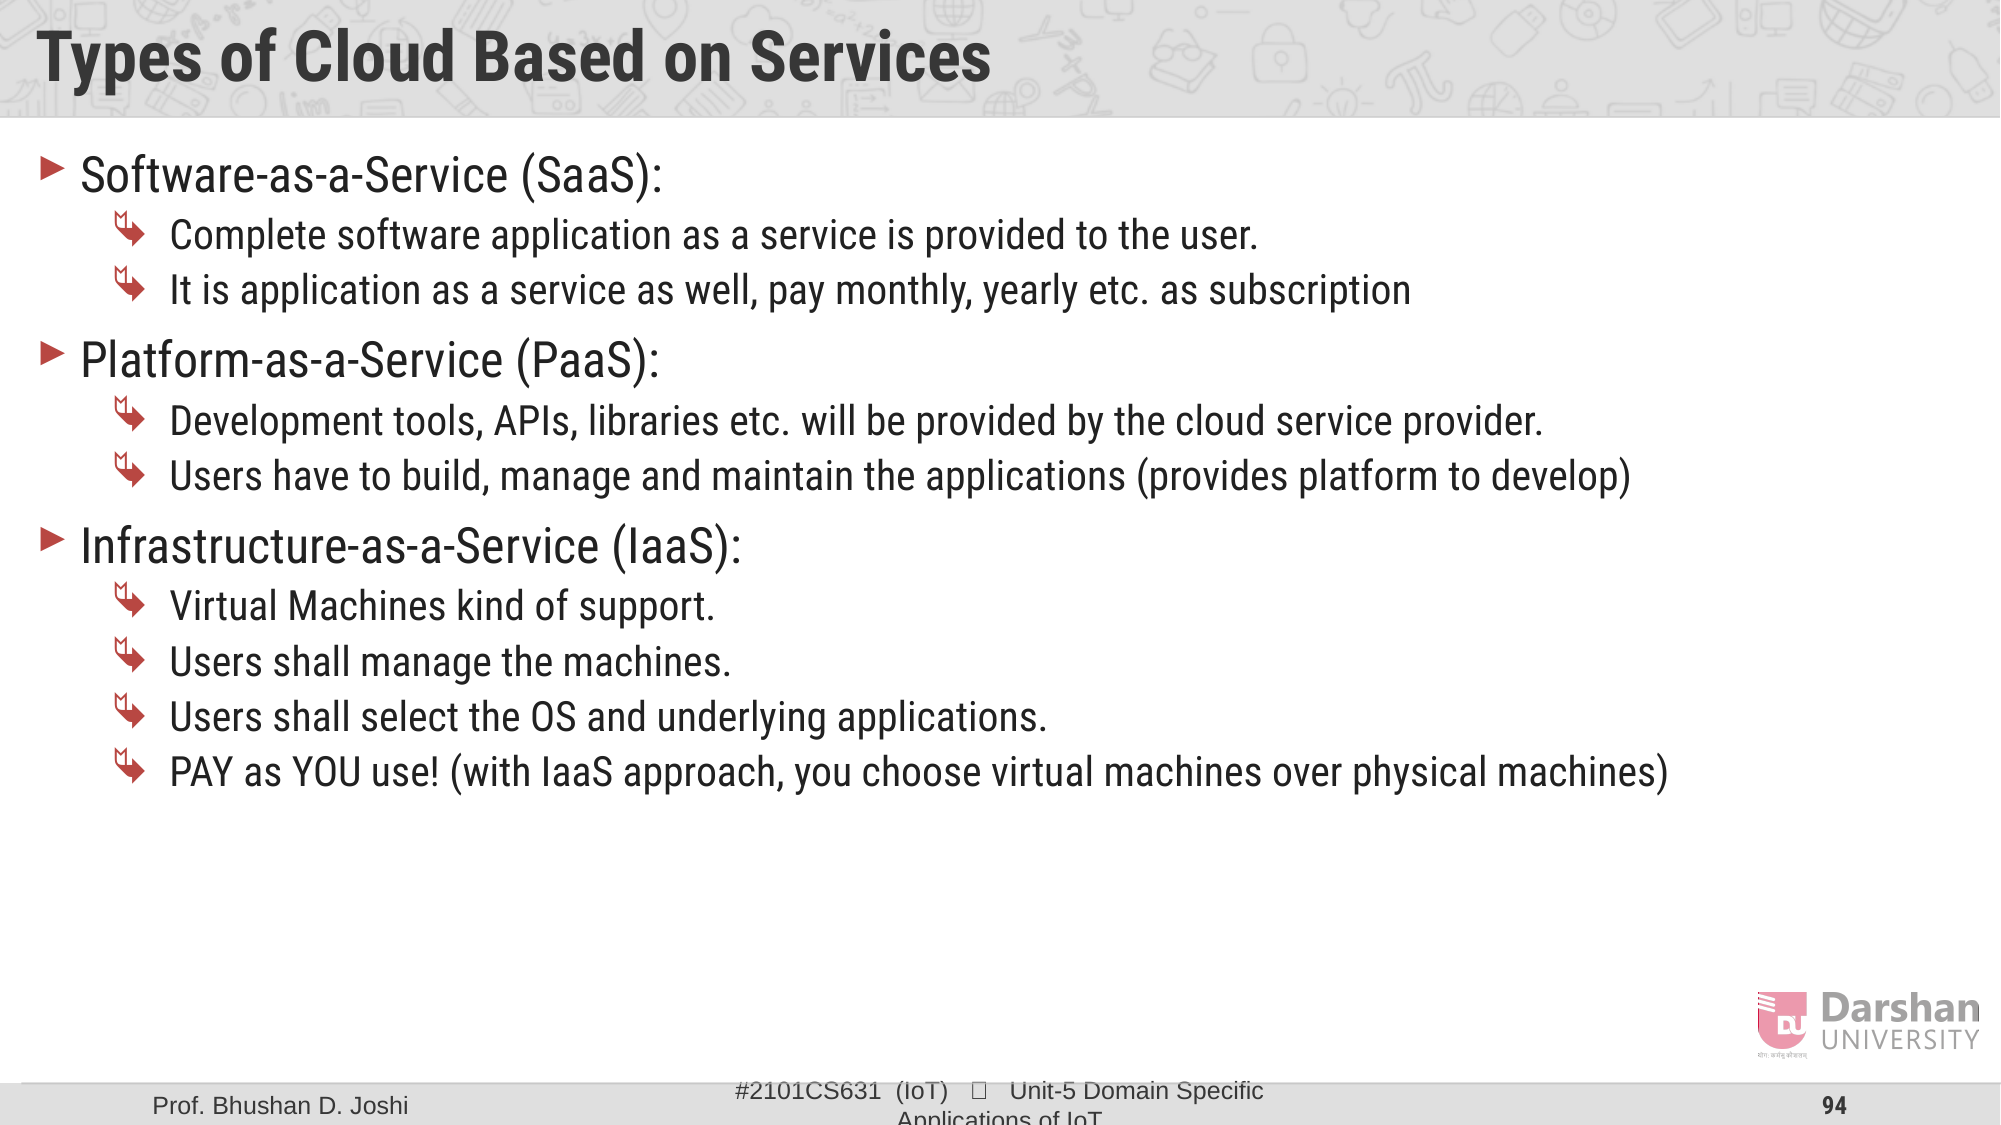

# Types of Cloud Based on Services
Software-as-a-Service (SaaS):
Complete software application as a service is provided to the user.
It is application as a service as well, pay monthly, yearly etc. as subscription
Platform-as-a-Service (PaaS):
Development tools, APIs, libraries etc. will be provided by the cloud service provider.
Users have to build, manage and maintain the applications (provides platform to develop)
Infrastructure-as-a-Service (IaaS):
Virtual Machines kind of support.
Users shall manage the machines.
Users shall select the OS and underlying applications.
PAY as YOU use! (with IaaS approach, you choose virtual machines over physical machines)